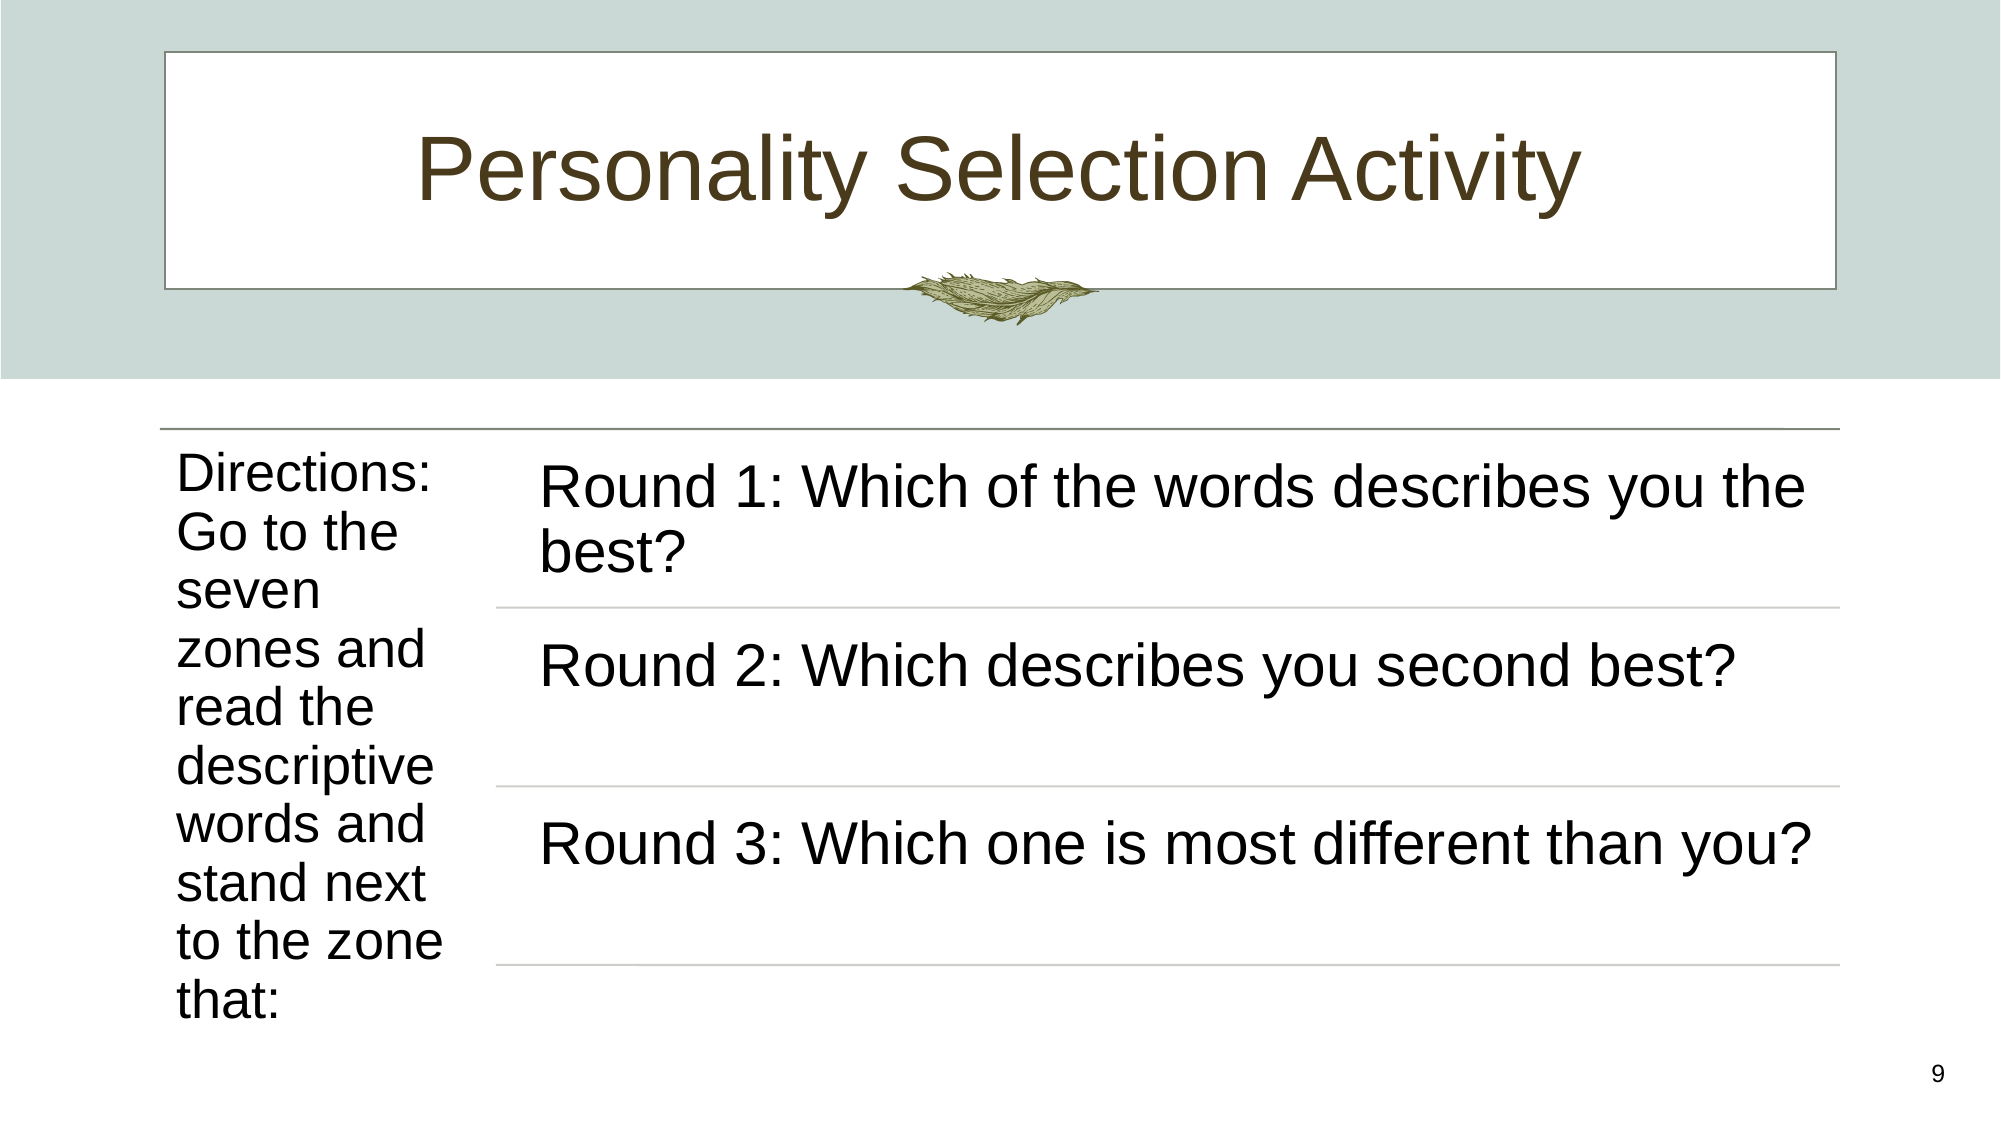

# Personality Selection Activity
Directions: Go to the seven zones and read the descriptive words and stand next to the zone that:
Round 1: Which of the words describes you the best?
Round 2: Which describes you second best?
Round 3: Which one is most different than you?
9